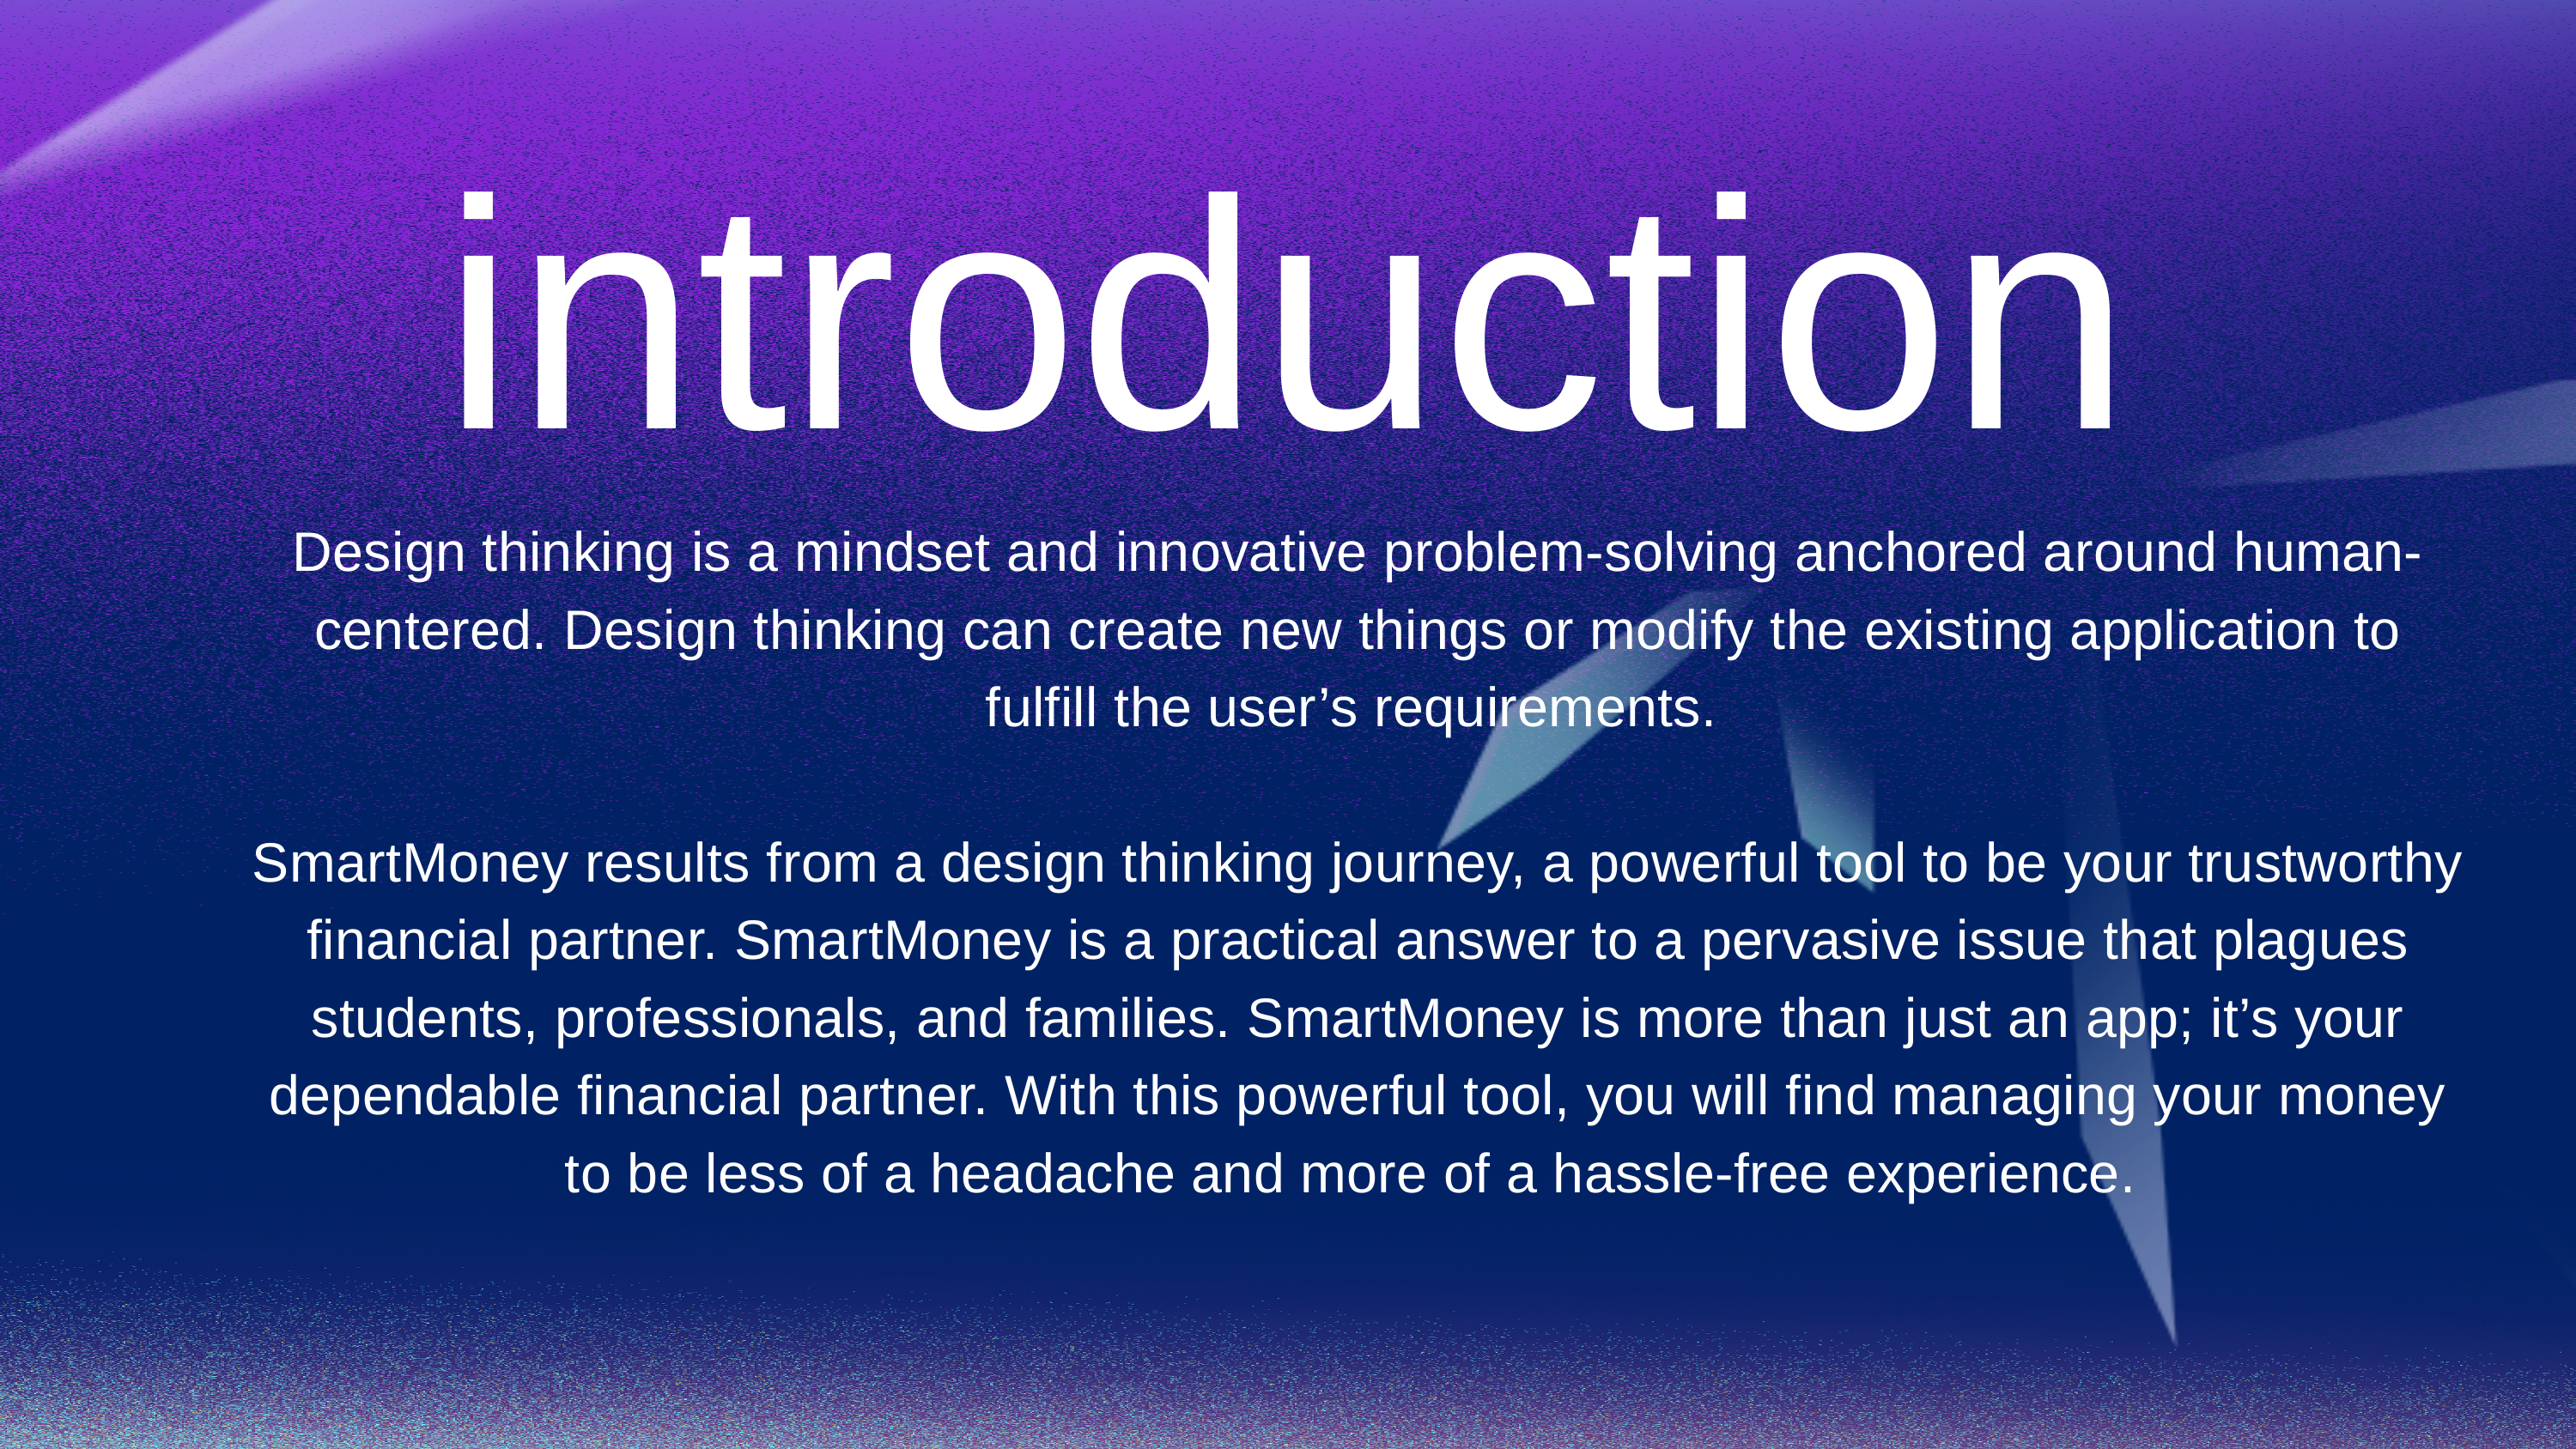

introduction
Design thinking is a mindset and innovative problem-solving anchored around human-centered. Design thinking can create new things or modify the existing application to fulfill the user’s requirements.

SmartMoney results from a design thinking journey, a powerful tool to be your trustworthy financial partner. SmartMoney is a practical answer to a pervasive issue that plagues students, professionals, and families. SmartMoney is more than just an app; it’s your dependable financial partner. With this powerful tool, you will find managing your money to be less of a headache and more of a hassle-free experience.